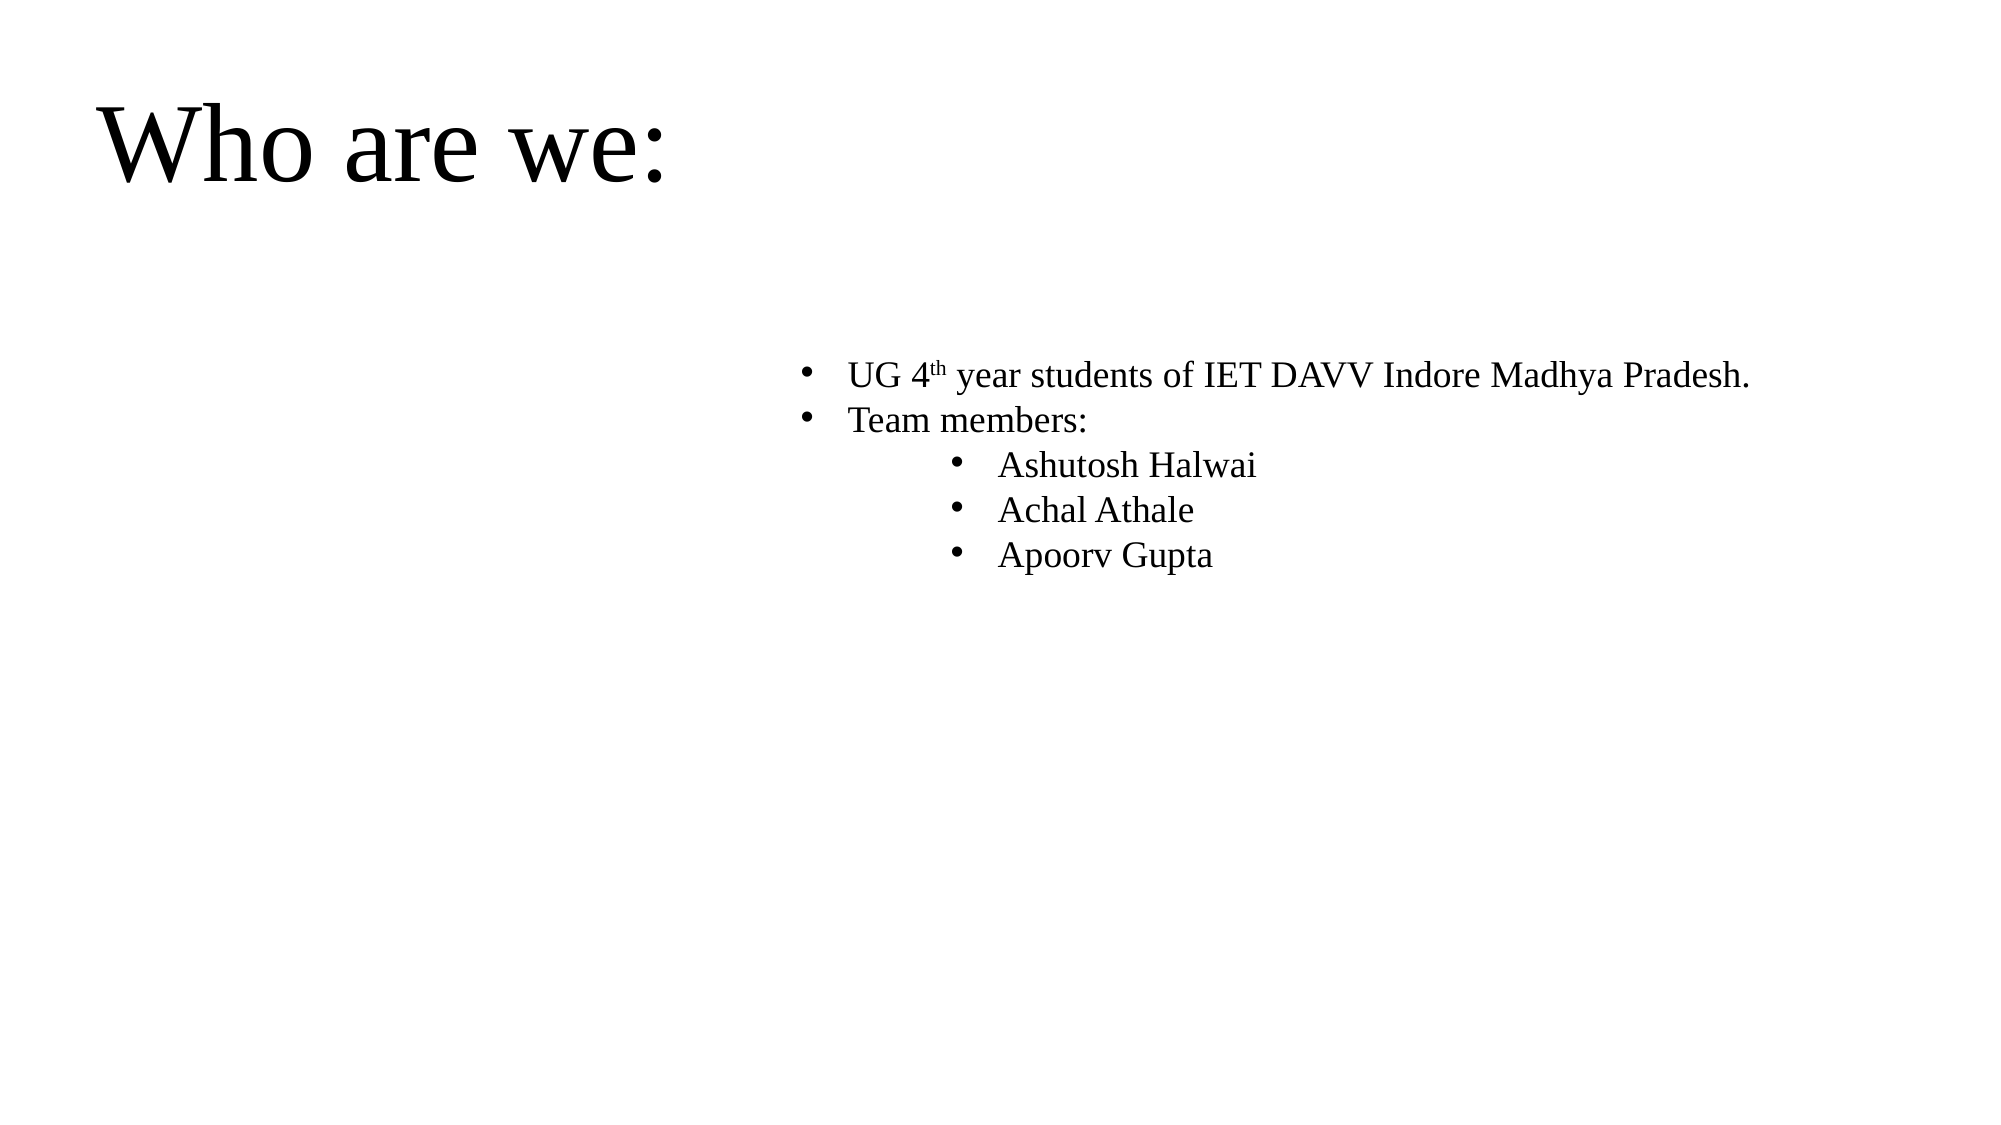

Who are we:
UG 4th year students of IET DAVV Indore Madhya Pradesh.
Team members:
Ashutosh Halwai
Achal Athale
Apoorv Gupta